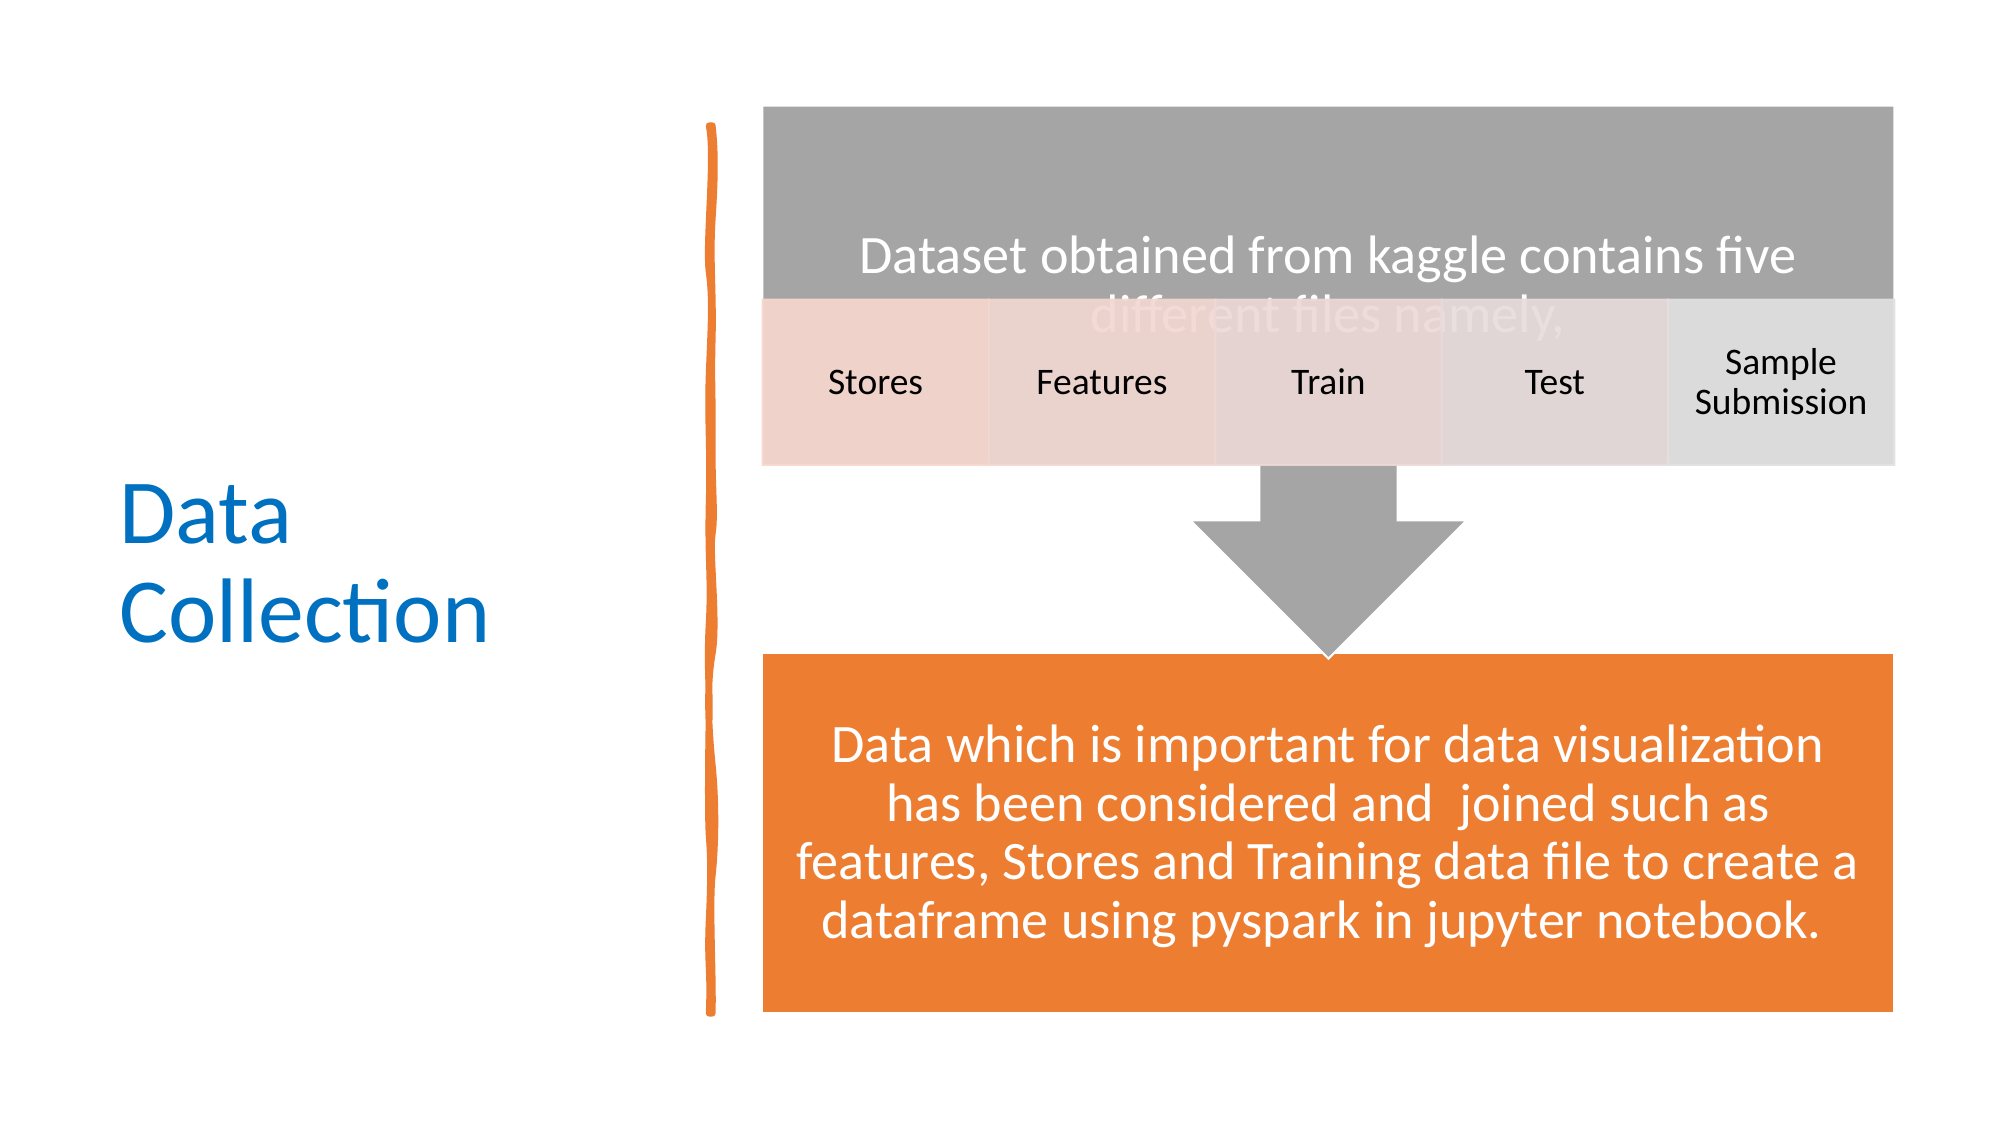

Data which is important for data visualization has been considered and  joined such as features, Stores and Training data file to create a dataframe using pyspark in jupyter notebook.
Dataset obtained from kaggle contains five different files namely,
Stores
Features
Train
Test
Sample Submission
# Data Collection